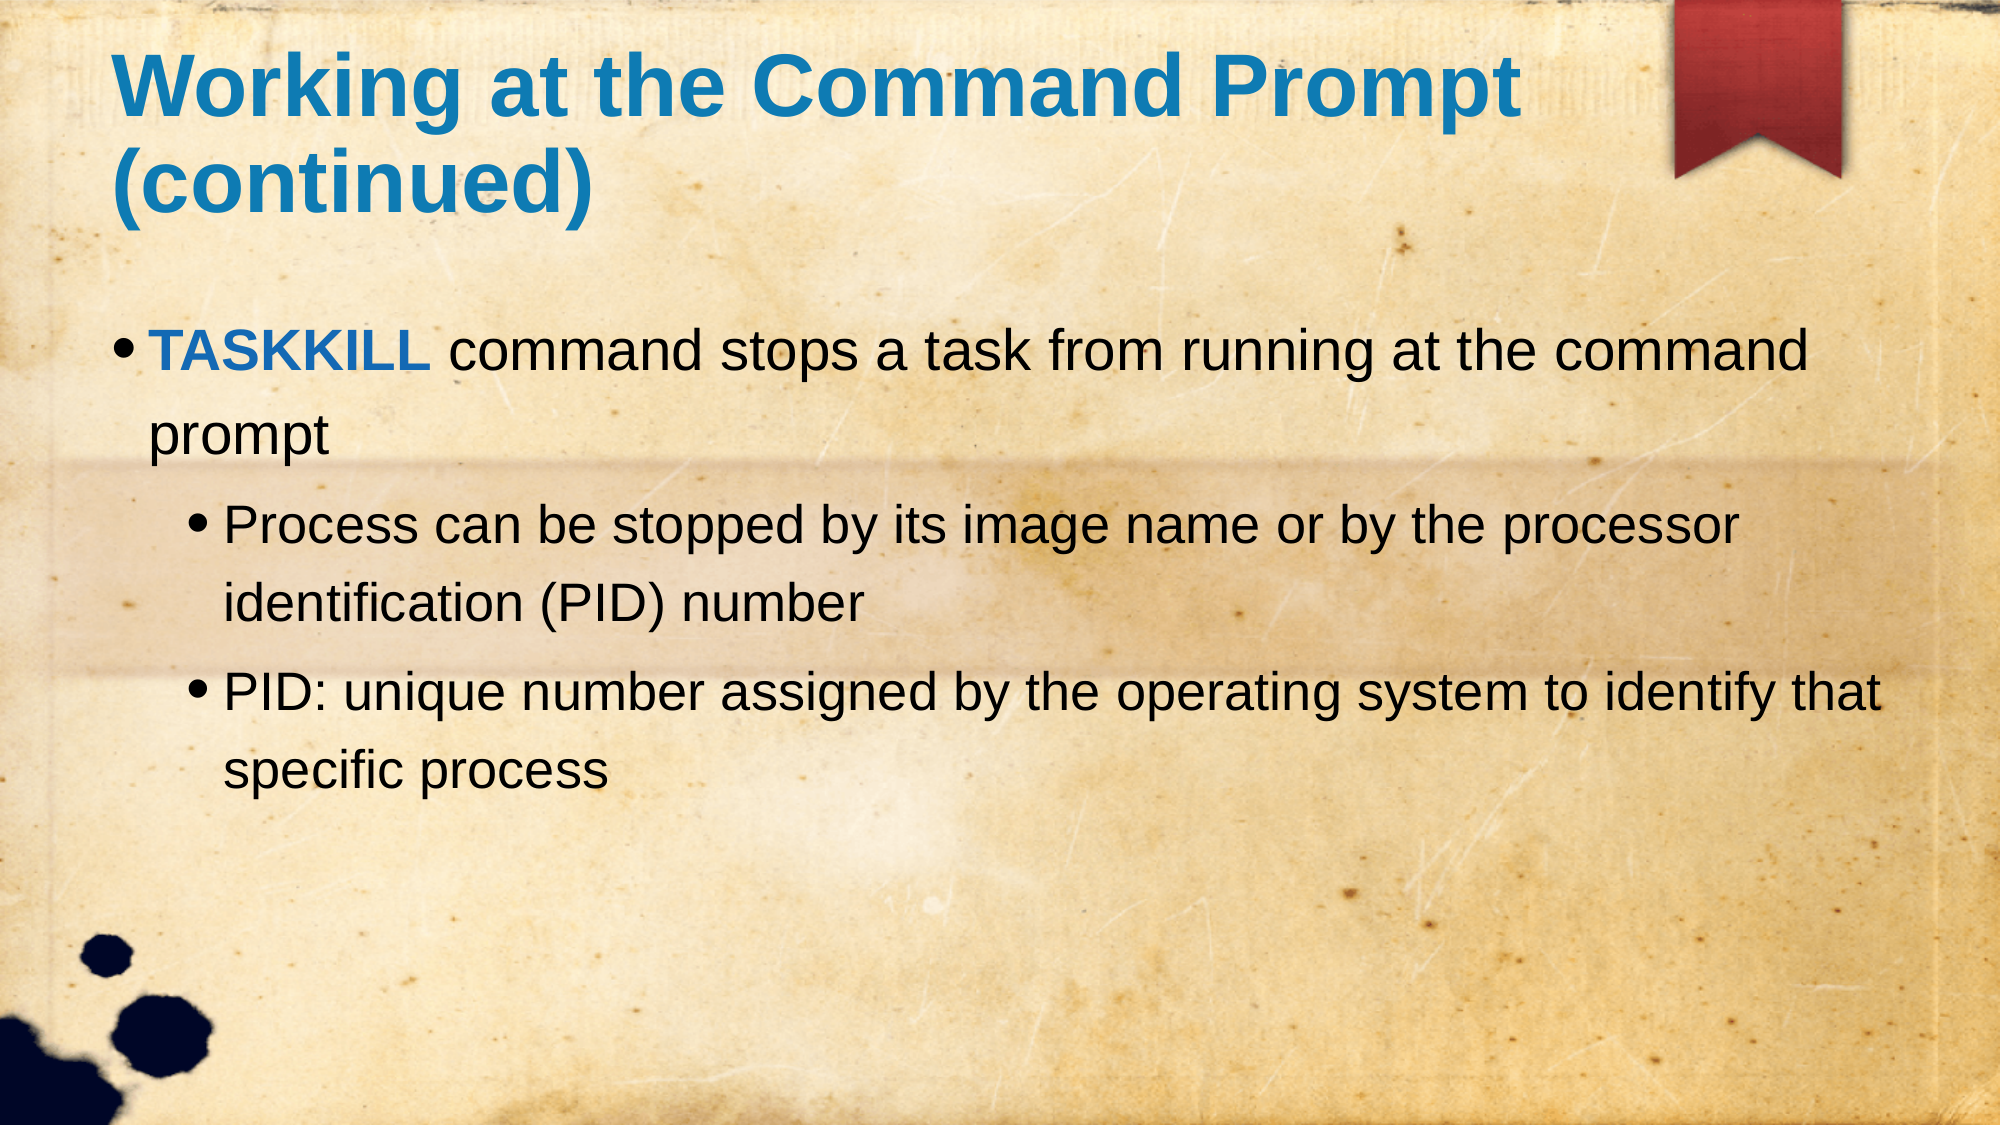

Working at the Command Prompt (continued)
TASKKILL command stops a task from running at the command prompt
Process can be stopped by its image name or by the processor identification (PID) number
PID: unique number assigned by the operating system to identify that specific process